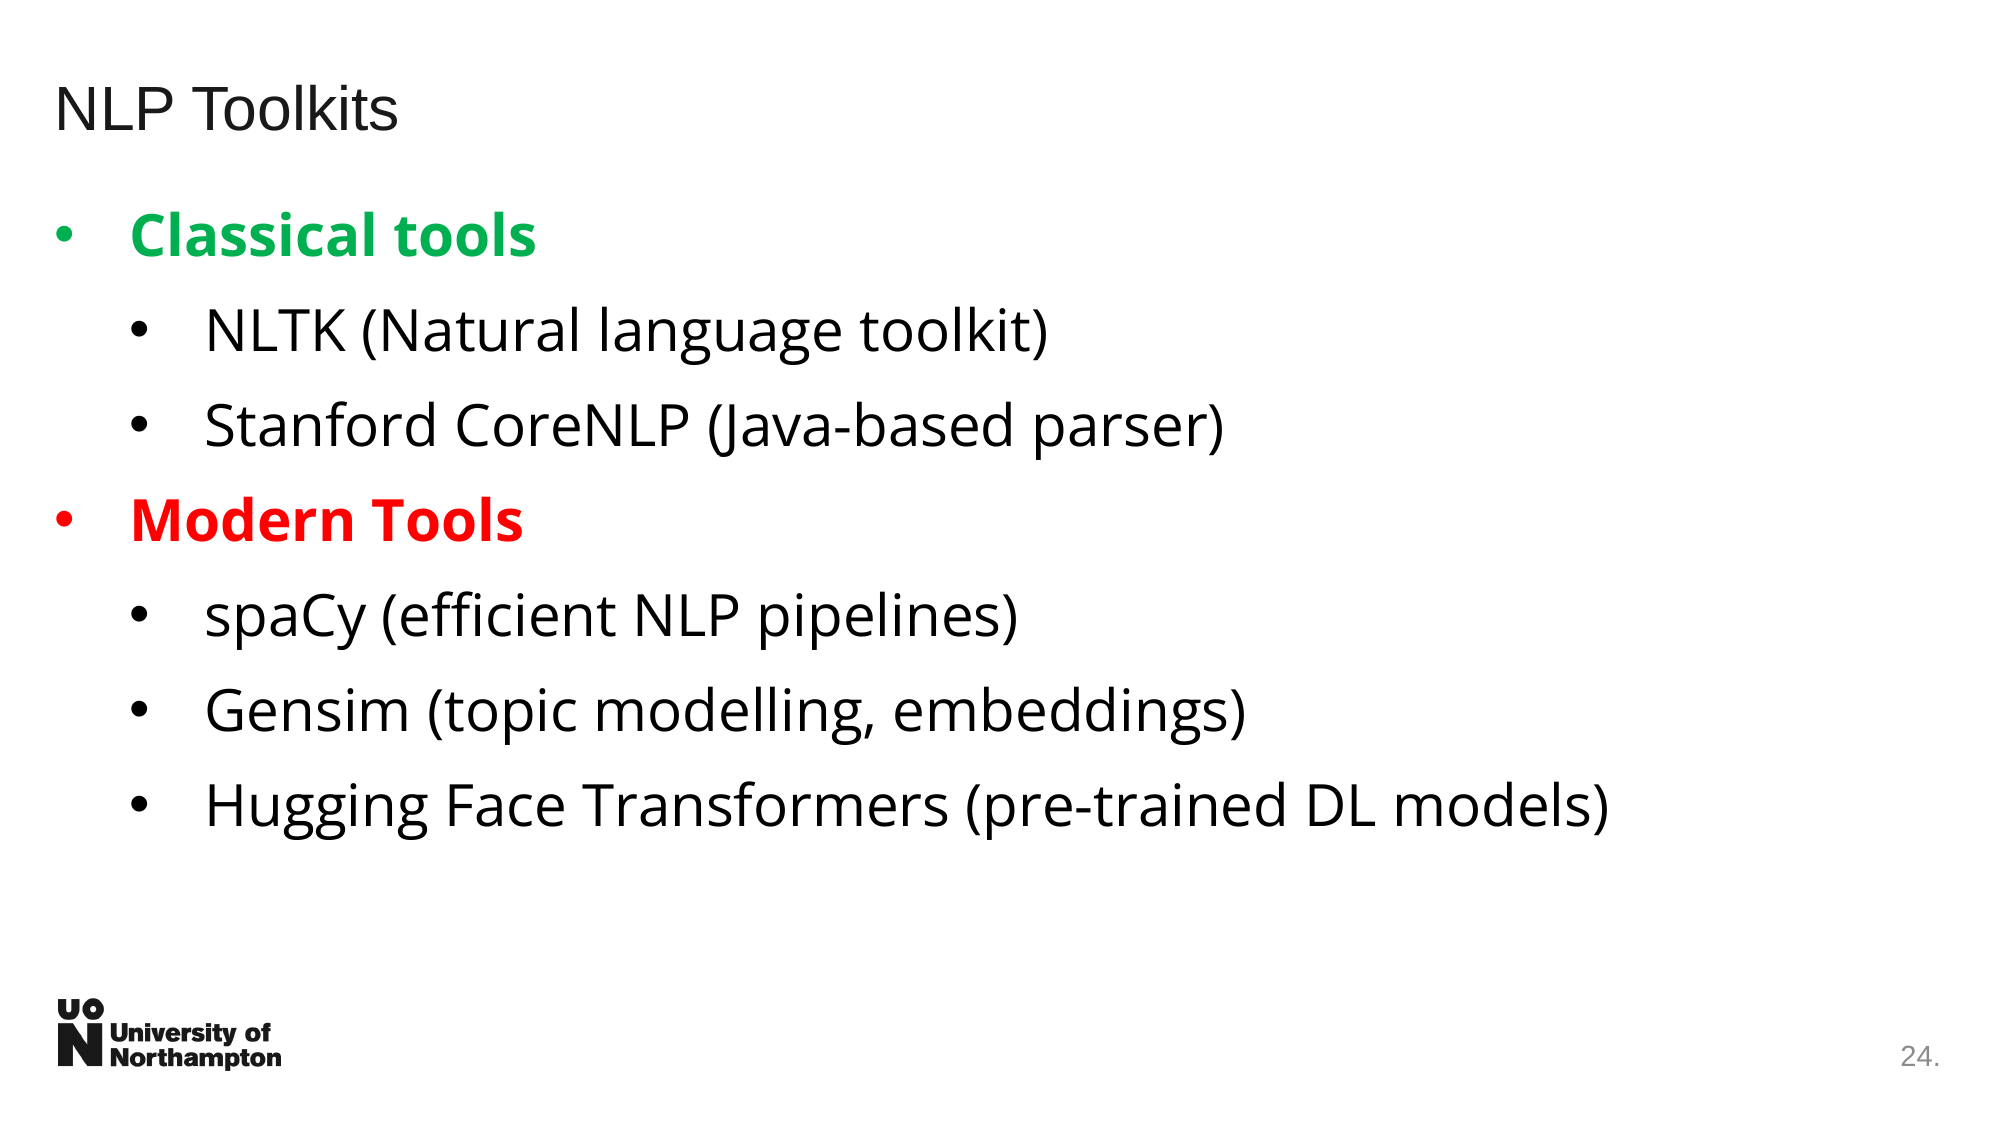

# NLP Toolkits
Classical tools
NLTK (Natural language toolkit)
Stanford CoreNLP (Java-based parser)
Modern Tools
spaCy (efficient NLP pipelines)
Gensim (topic modelling, embeddings)
Hugging Face Transformers (pre-trained DL models)
24.